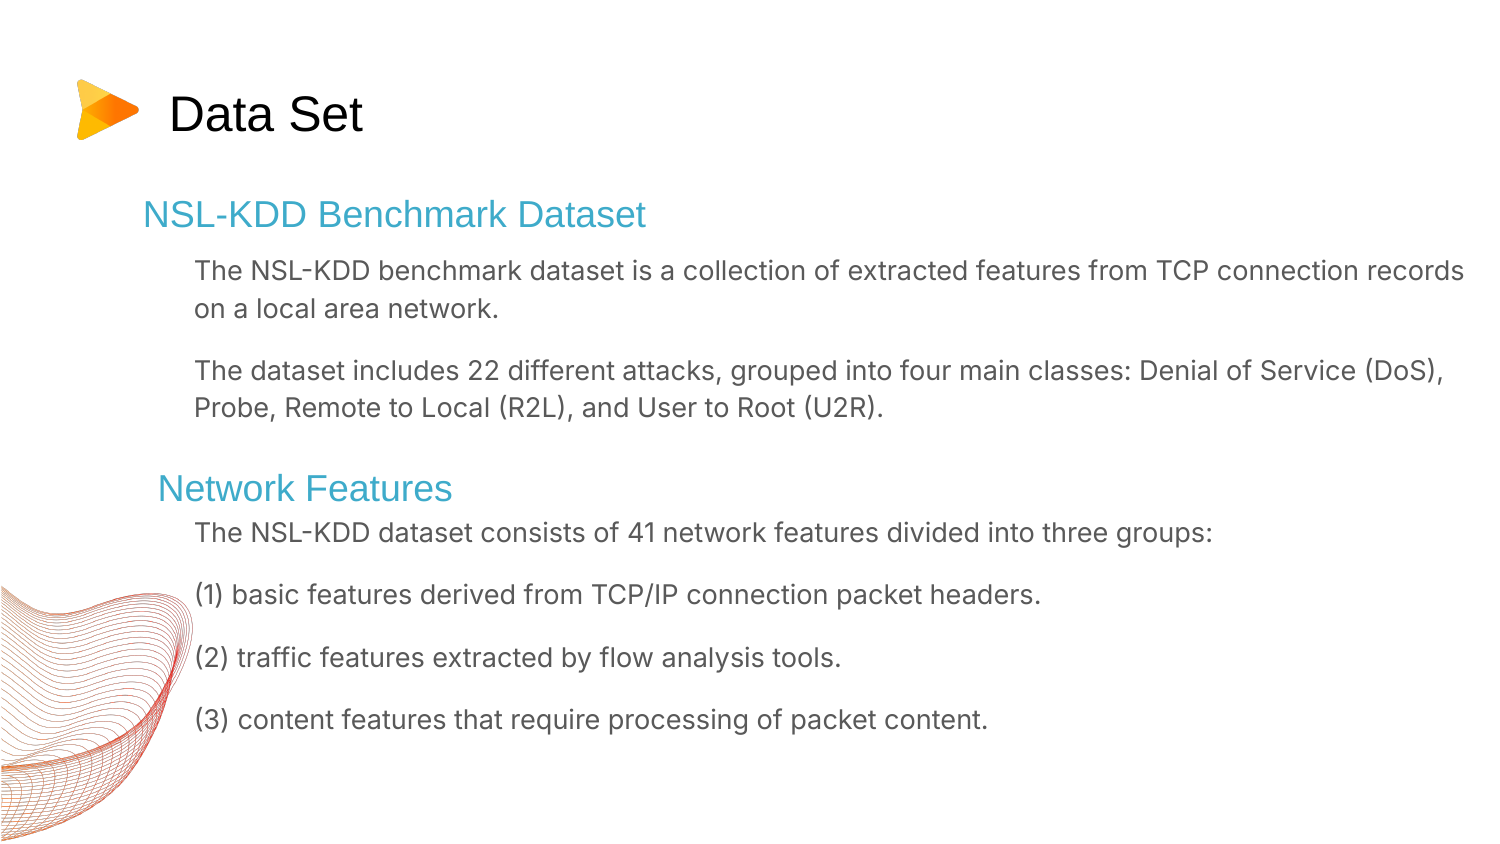

# Data Set
NSL-KDD Benchmark Dataset
The NSL-KDD benchmark dataset is a collection of extracted features from TCP connection records on a local area network.
The dataset includes 22 different attacks, grouped into four main classes: Denial of Service (DoS), Probe, Remote to Local (R2L), and User to Root (U2R).

The NSL-KDD dataset consists of 41 network features divided into three groups:
(1) basic features derived from TCP/IP connection packet headers.
(2) traffic features extracted by flow analysis tools.
(3) content features that require processing of packet content.

Network Features